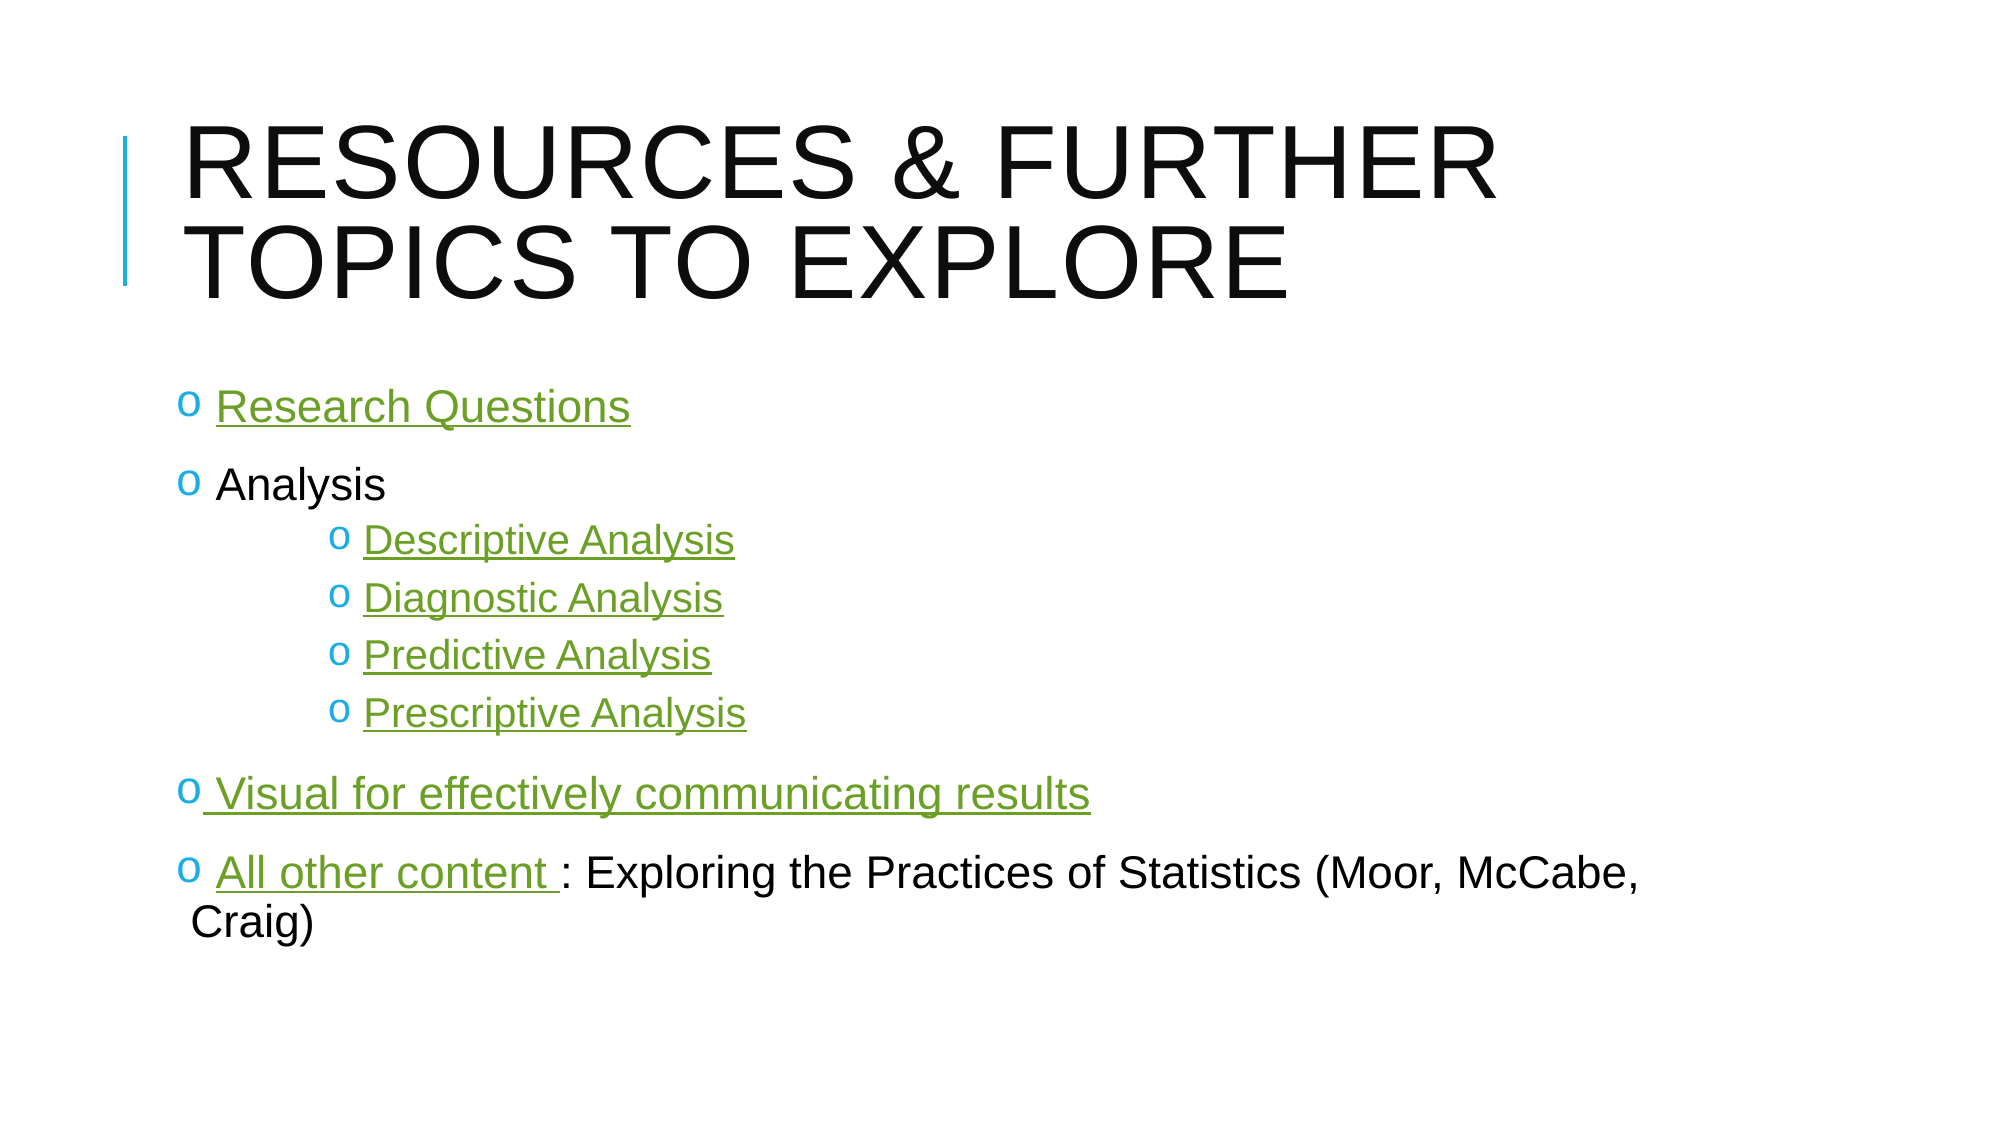

# Resources & Further topics To explore
 Research Questions
 Analysis
 Descriptive Analysis
 Diagnostic Analysis
 Predictive Analysis
 Prescriptive Analysis
 Visual for effectively communicating results
 All other content : Exploring the Practices of Statistics (Moor, McCabe, Craig)